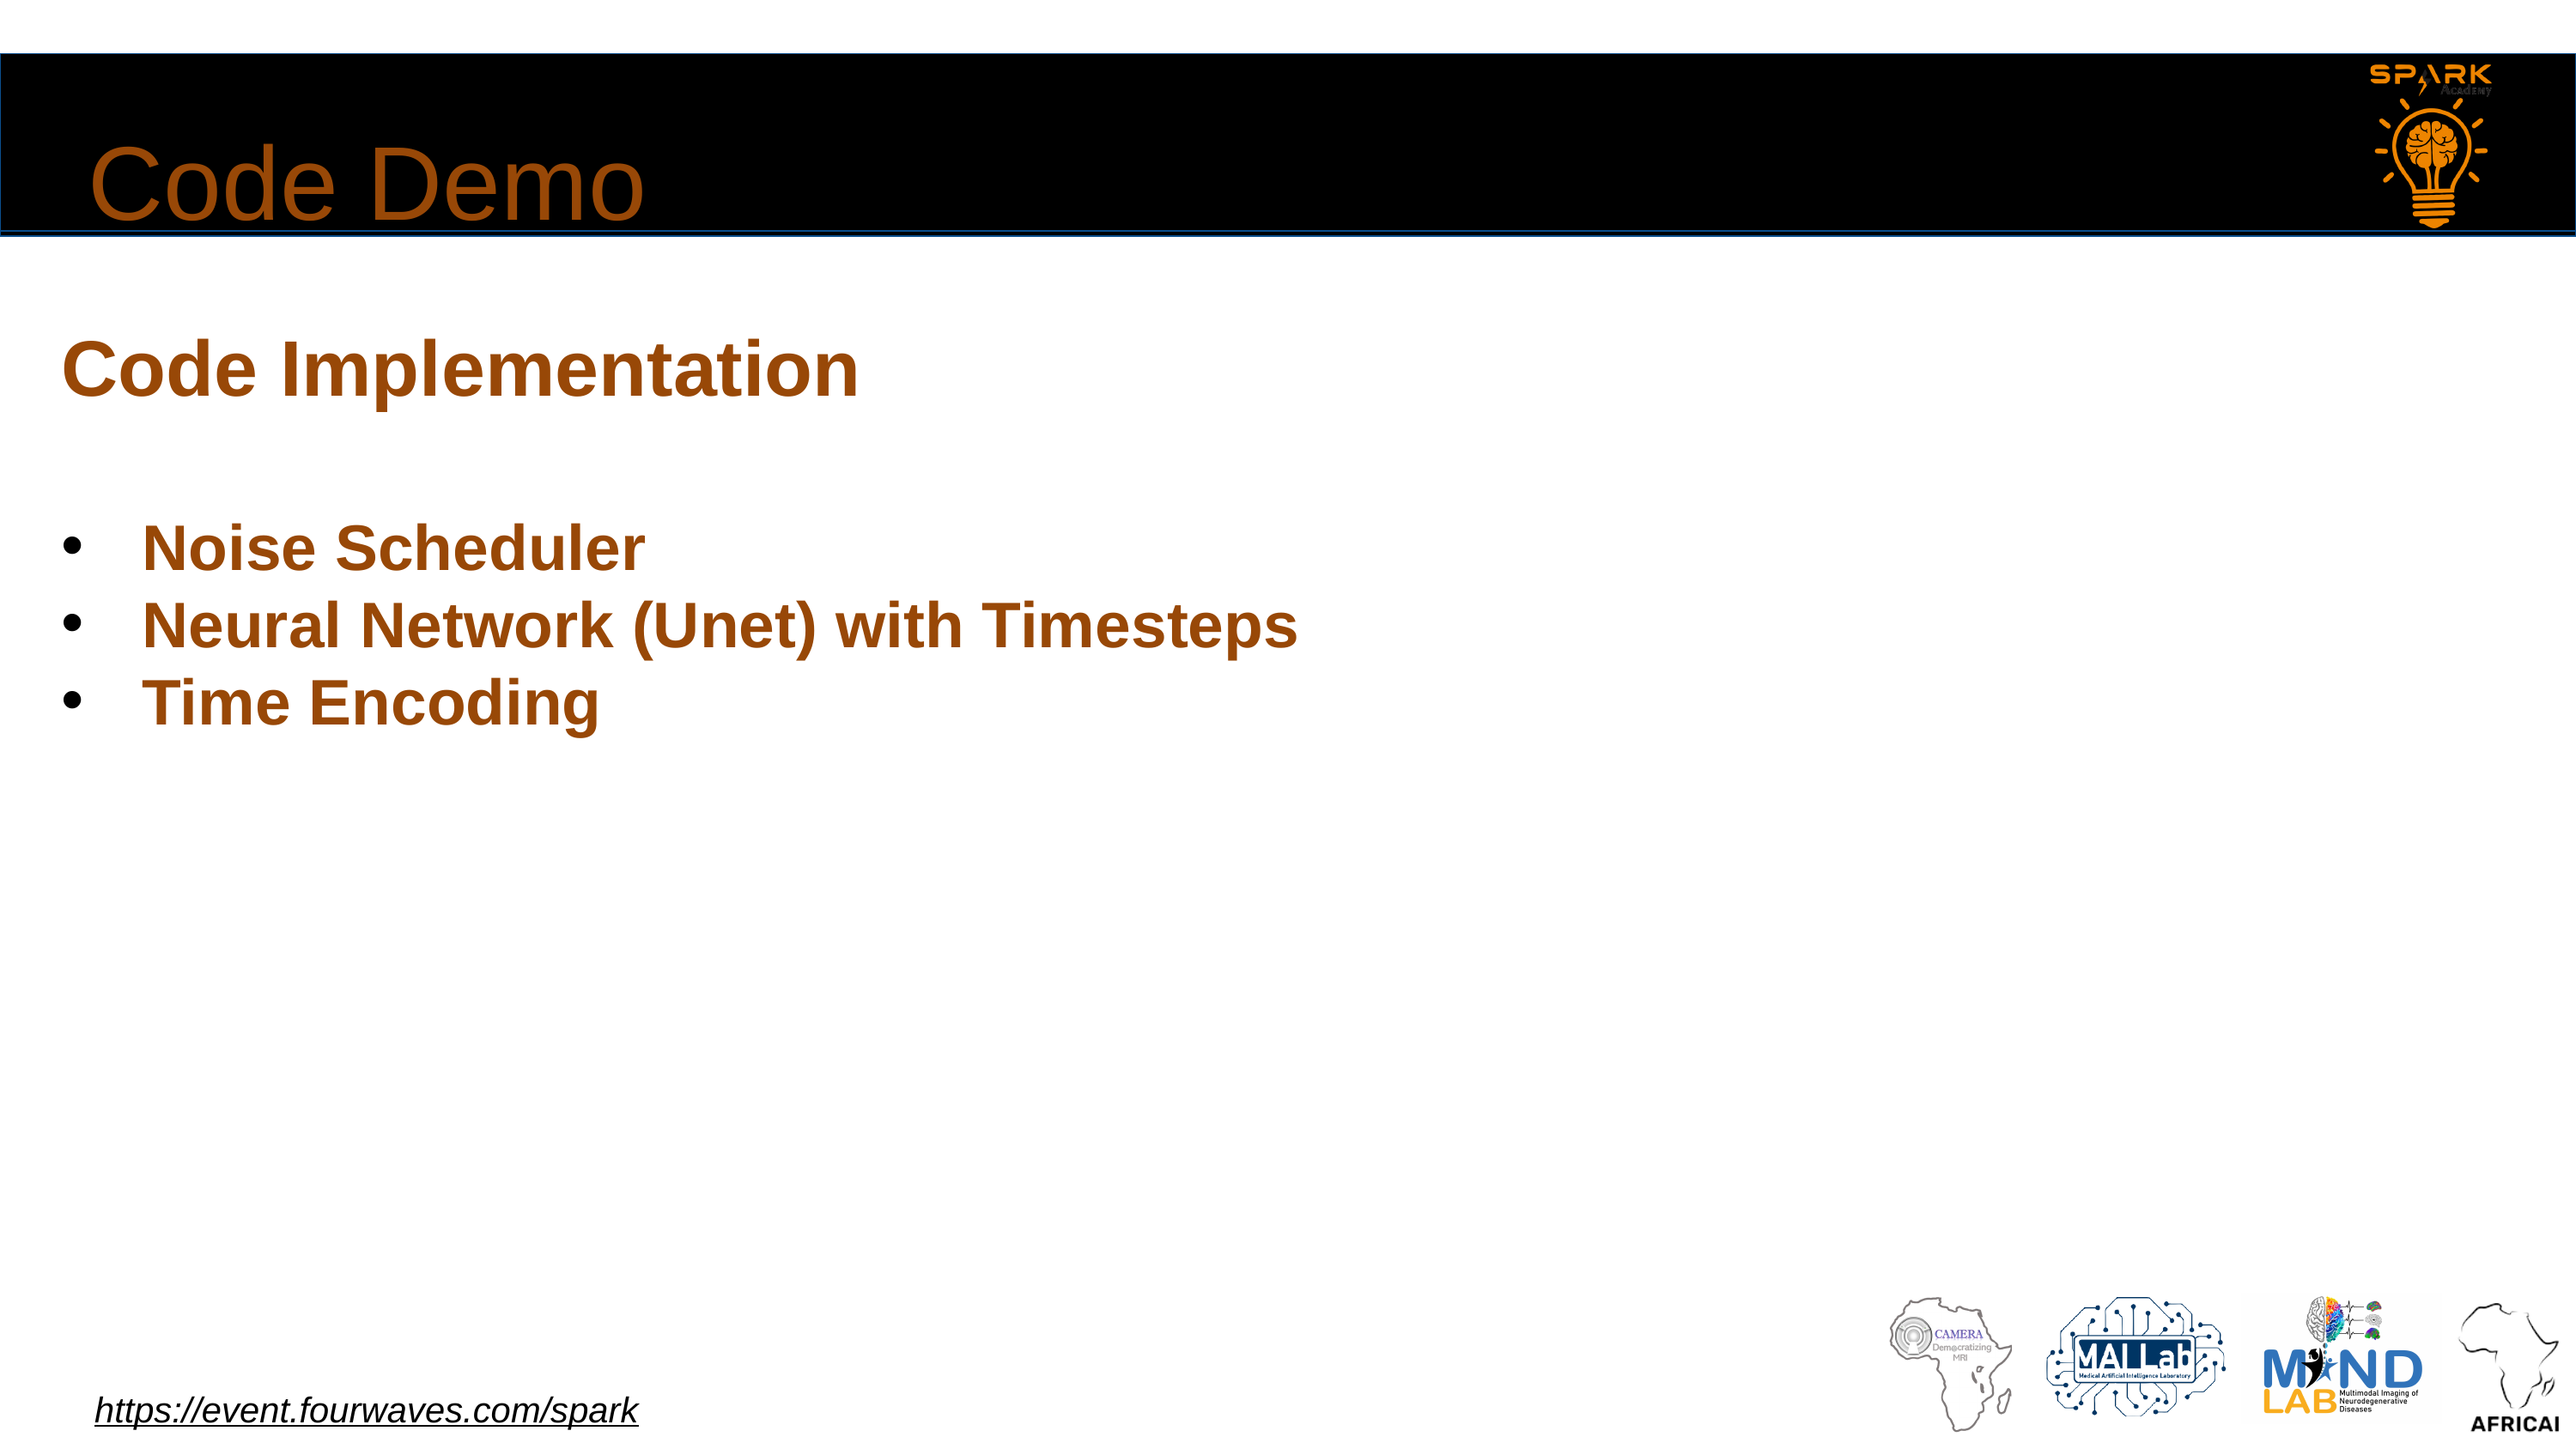

Code Demo
Code Implementation

Noise Scheduler
Neural Network (Unet) with Timesteps
Time Encoding

https://event.fourwaves.com/spark